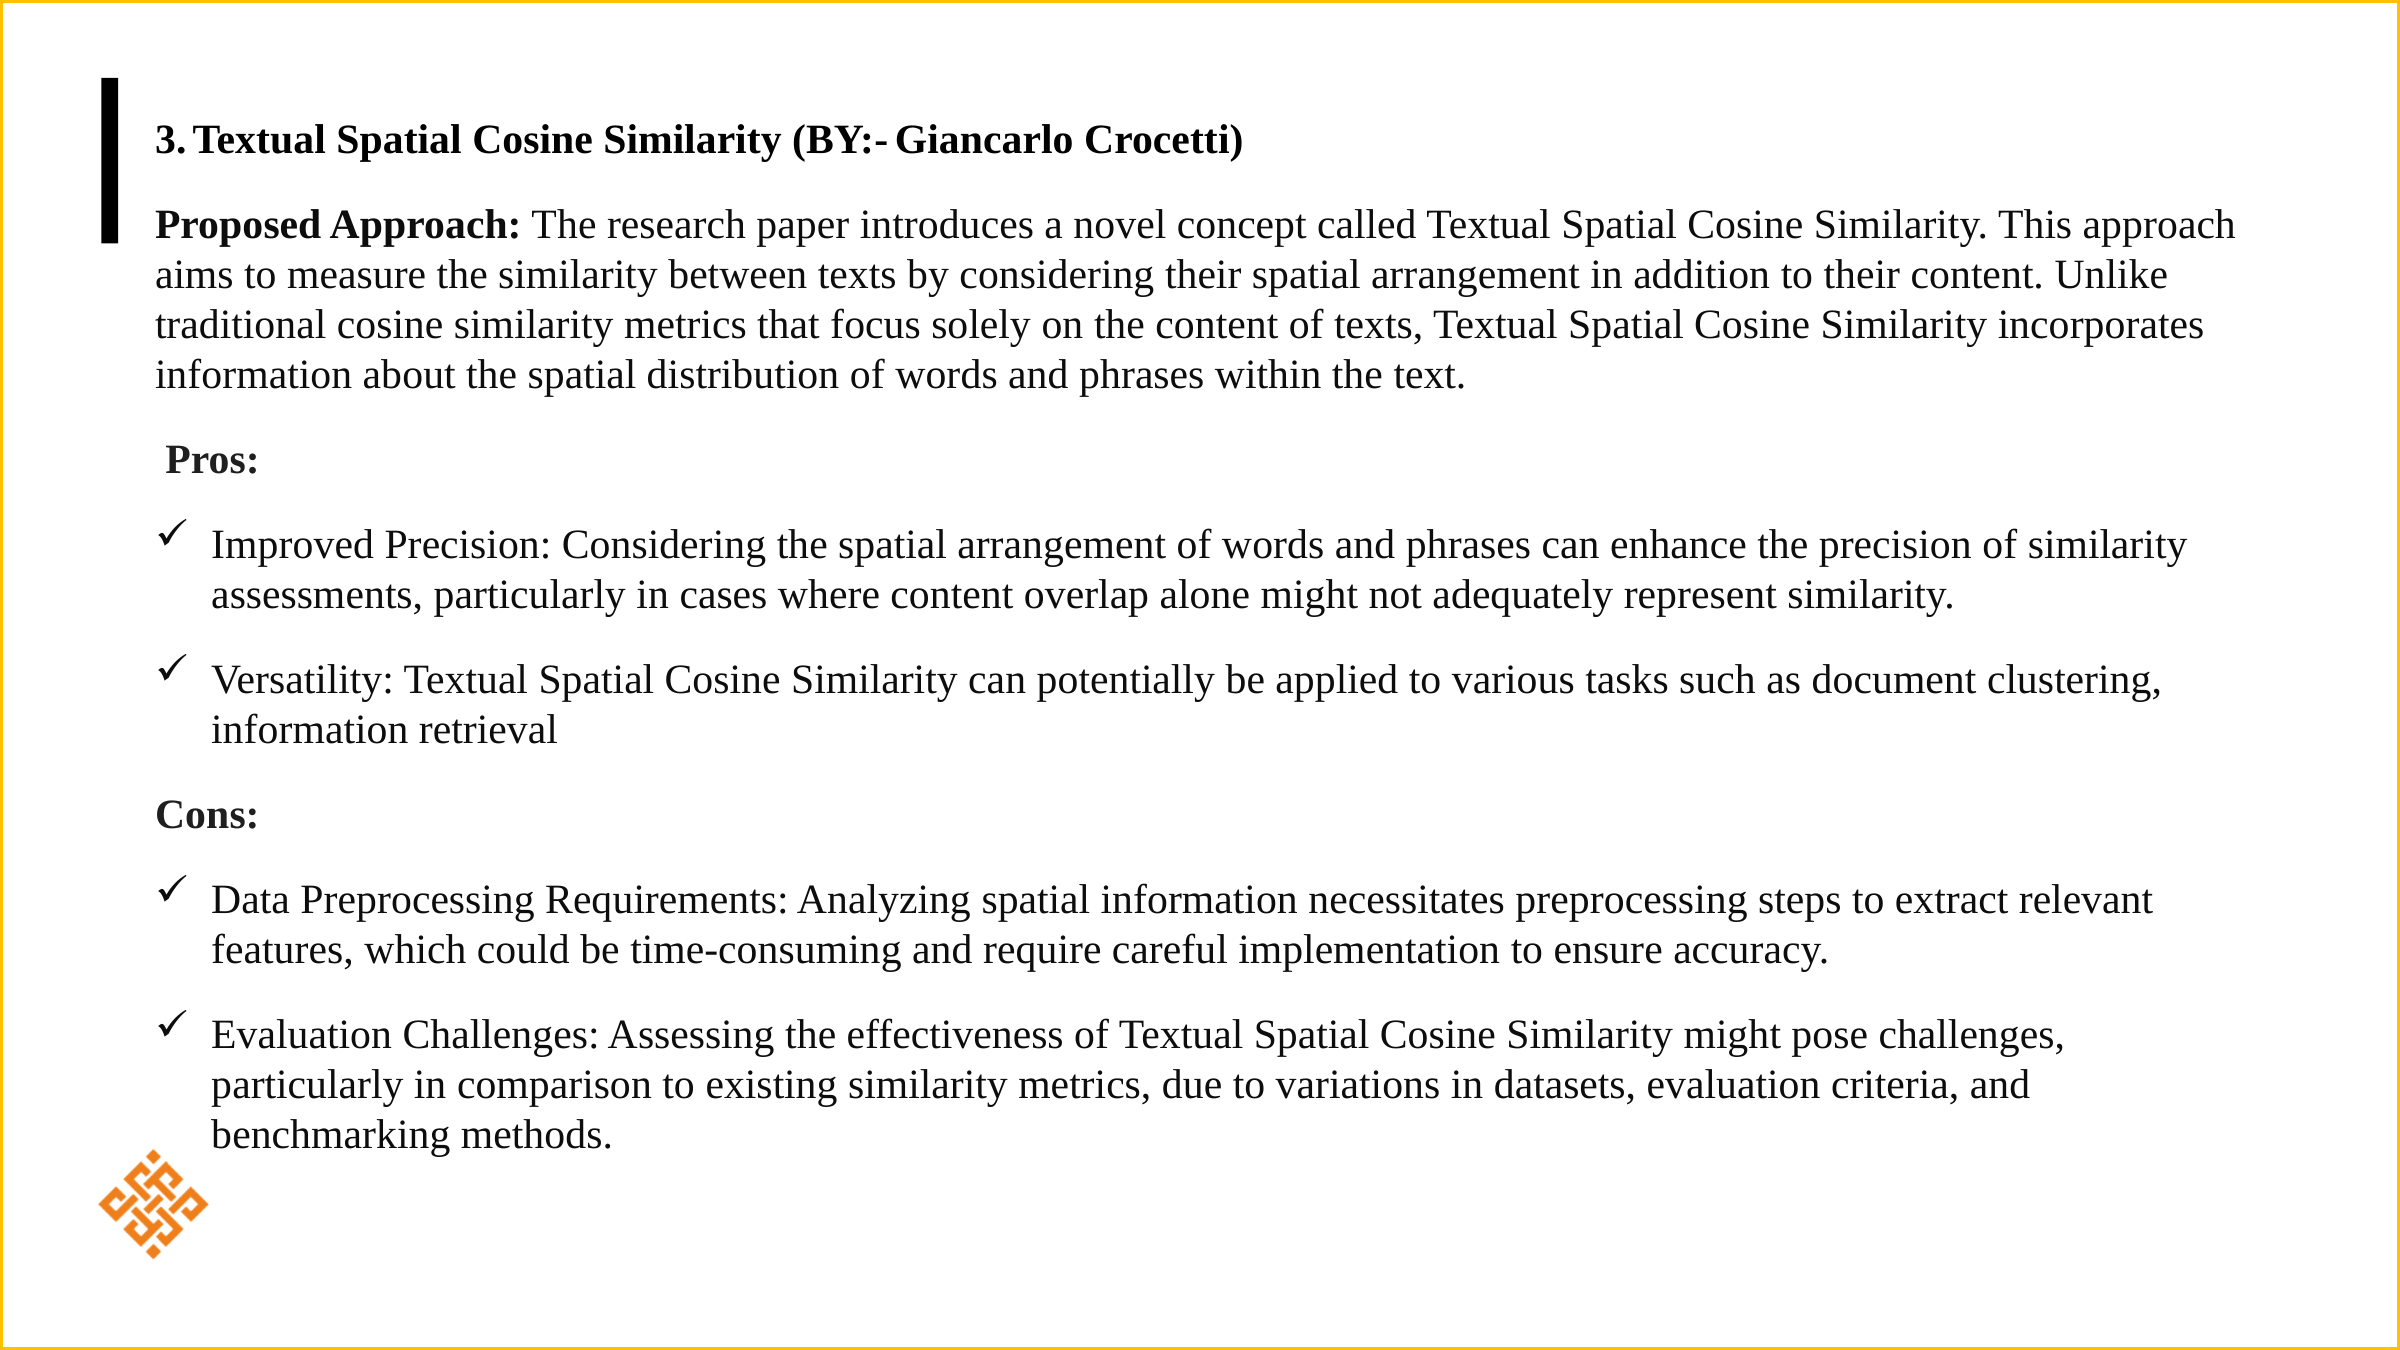

3. Textual Spatial Cosine Similarity (BY:- Giancarlo Crocetti)
Proposed Approach: The research paper introduces a novel concept called Textual Spatial Cosine Similarity. This approach aims to measure the similarity between texts by considering their spatial arrangement in addition to their content. Unlike traditional cosine similarity metrics that focus solely on the content of texts, Textual Spatial Cosine Similarity incorporates information about the spatial distribution of words and phrases within the text.
 Pros:
Improved Precision: Considering the spatial arrangement of words and phrases can enhance the precision of similarity assessments, particularly in cases where content overlap alone might not adequately represent similarity.
Versatility: Textual Spatial Cosine Similarity can potentially be applied to various tasks such as document clustering, information retrieval
Cons:
Data Preprocessing Requirements: Analyzing spatial information necessitates preprocessing steps to extract relevant features, which could be time-consuming and require careful implementation to ensure accuracy.
Evaluation Challenges: Assessing the effectiveness of Textual Spatial Cosine Similarity might pose challenges, particularly in comparison to existing similarity metrics, due to variations in datasets, evaluation criteria, and benchmarking methods.